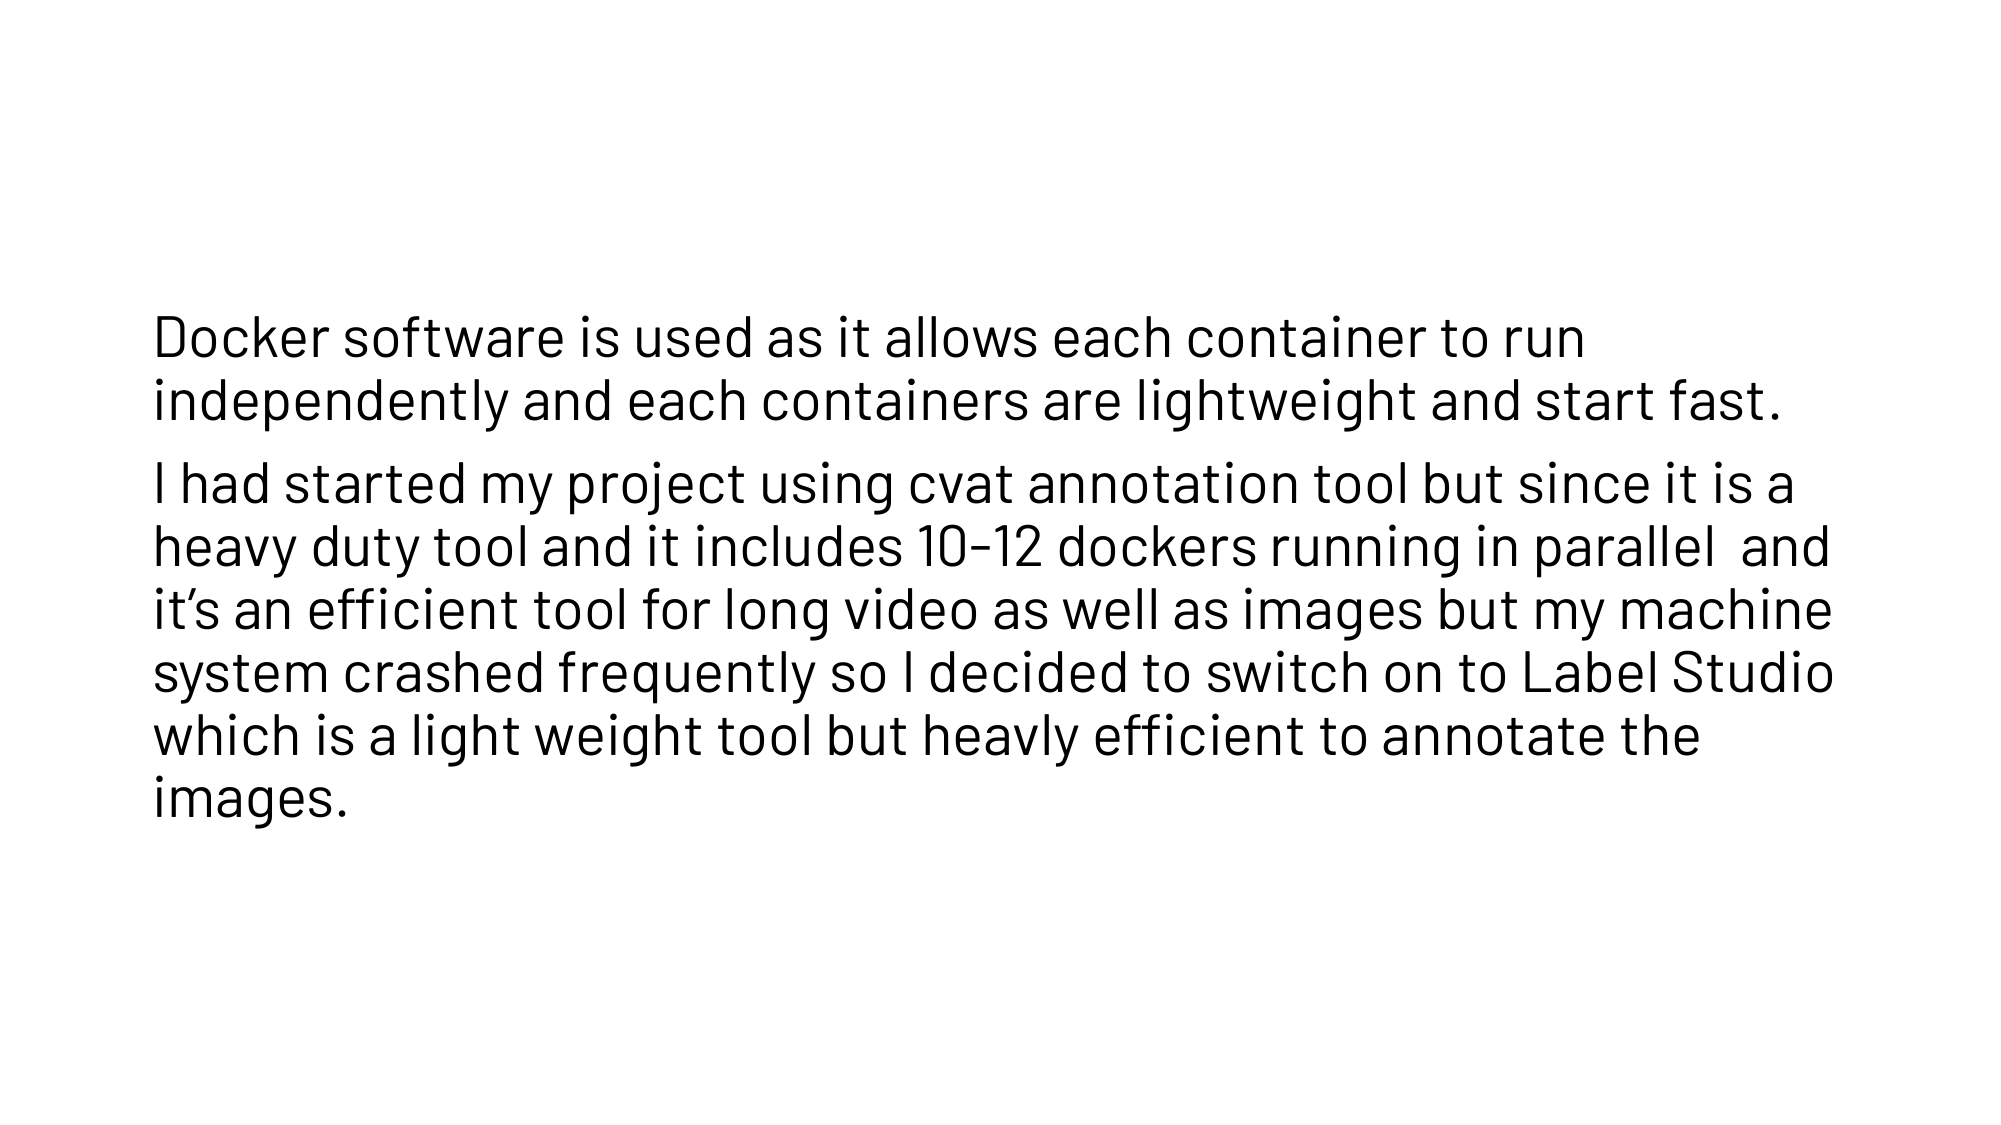

#
Docker software is used as it allows each container to run independently and each containers are lightweight and start fast.
I had started my project using cvat annotation tool but since it is a heavy duty tool and it includes 10-12 dockers running in parallel  and it’s an efficient tool for long video as well as images but my machine system crashed frequently so I decided to switch on to Label Studio which is a light weight tool but heavly efficient to annotate the images.